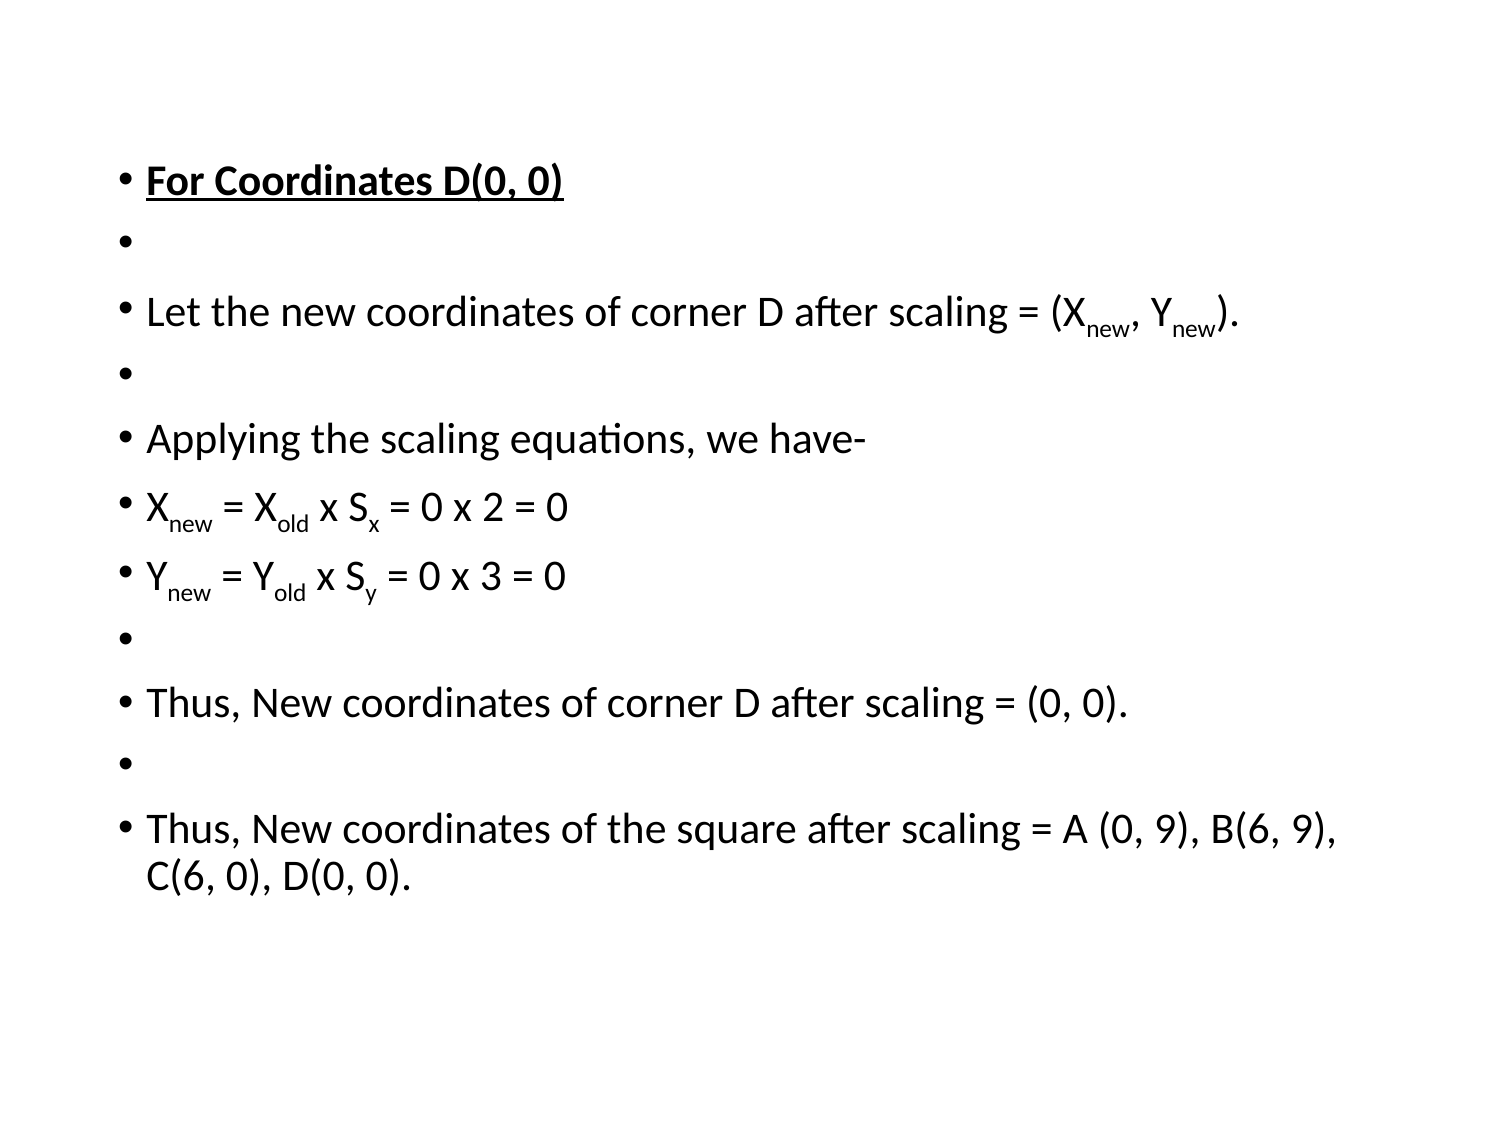

For Coordinates D(0, 0)

Let the new coordinates of corner D after scaling = (Xnew, Ynew).

Applying the scaling equations, we have-
Xnew = Xold x Sx = 0 x 2 = 0
Ynew = Yold x Sy = 0 x 3 = 0

Thus, New coordinates of corner D after scaling = (0, 0).

Thus, New coordinates of the square after scaling = A (0, 9), B(6, 9), C(6, 0), D(0, 0).